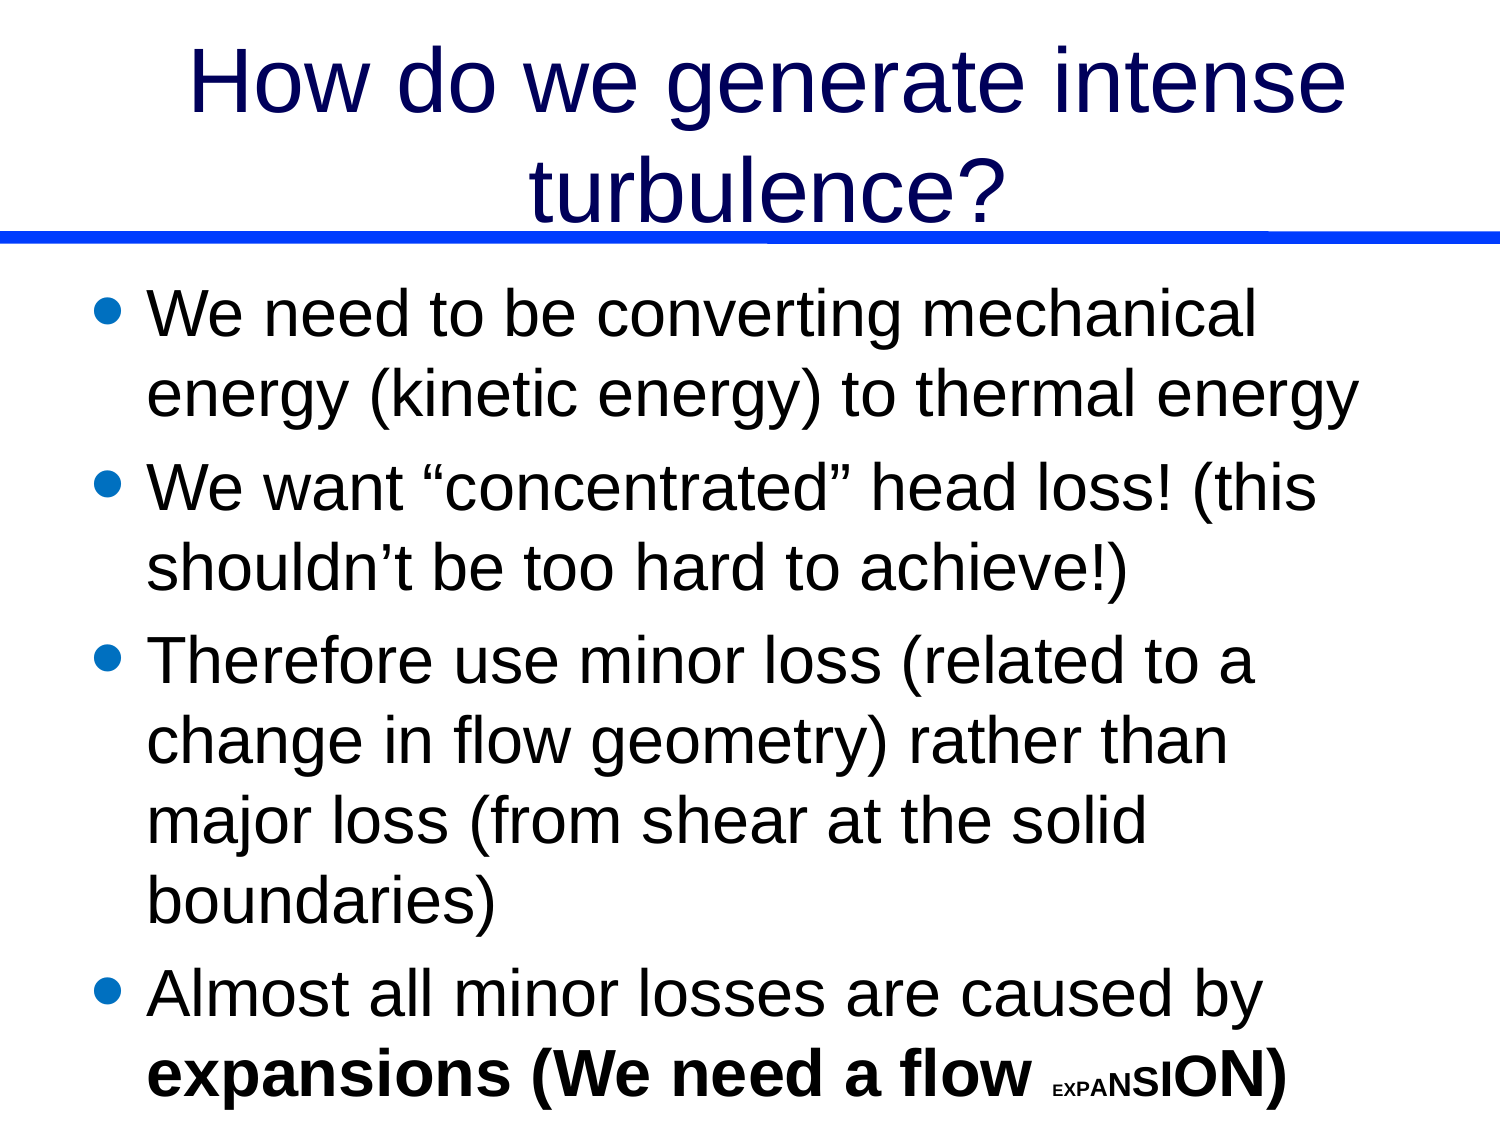

# How do we generate intense turbulence?
We need to be converting mechanical energy (kinetic energy) to thermal energy
We want “concentrated” head loss! (this shouldn’t be too hard to achieve!)
Therefore use minor loss (related to a change in flow geometry) rather than major loss (from shear at the solid boundaries)
Almost all minor losses are caused by expansions (We need a flow EXPANSION)